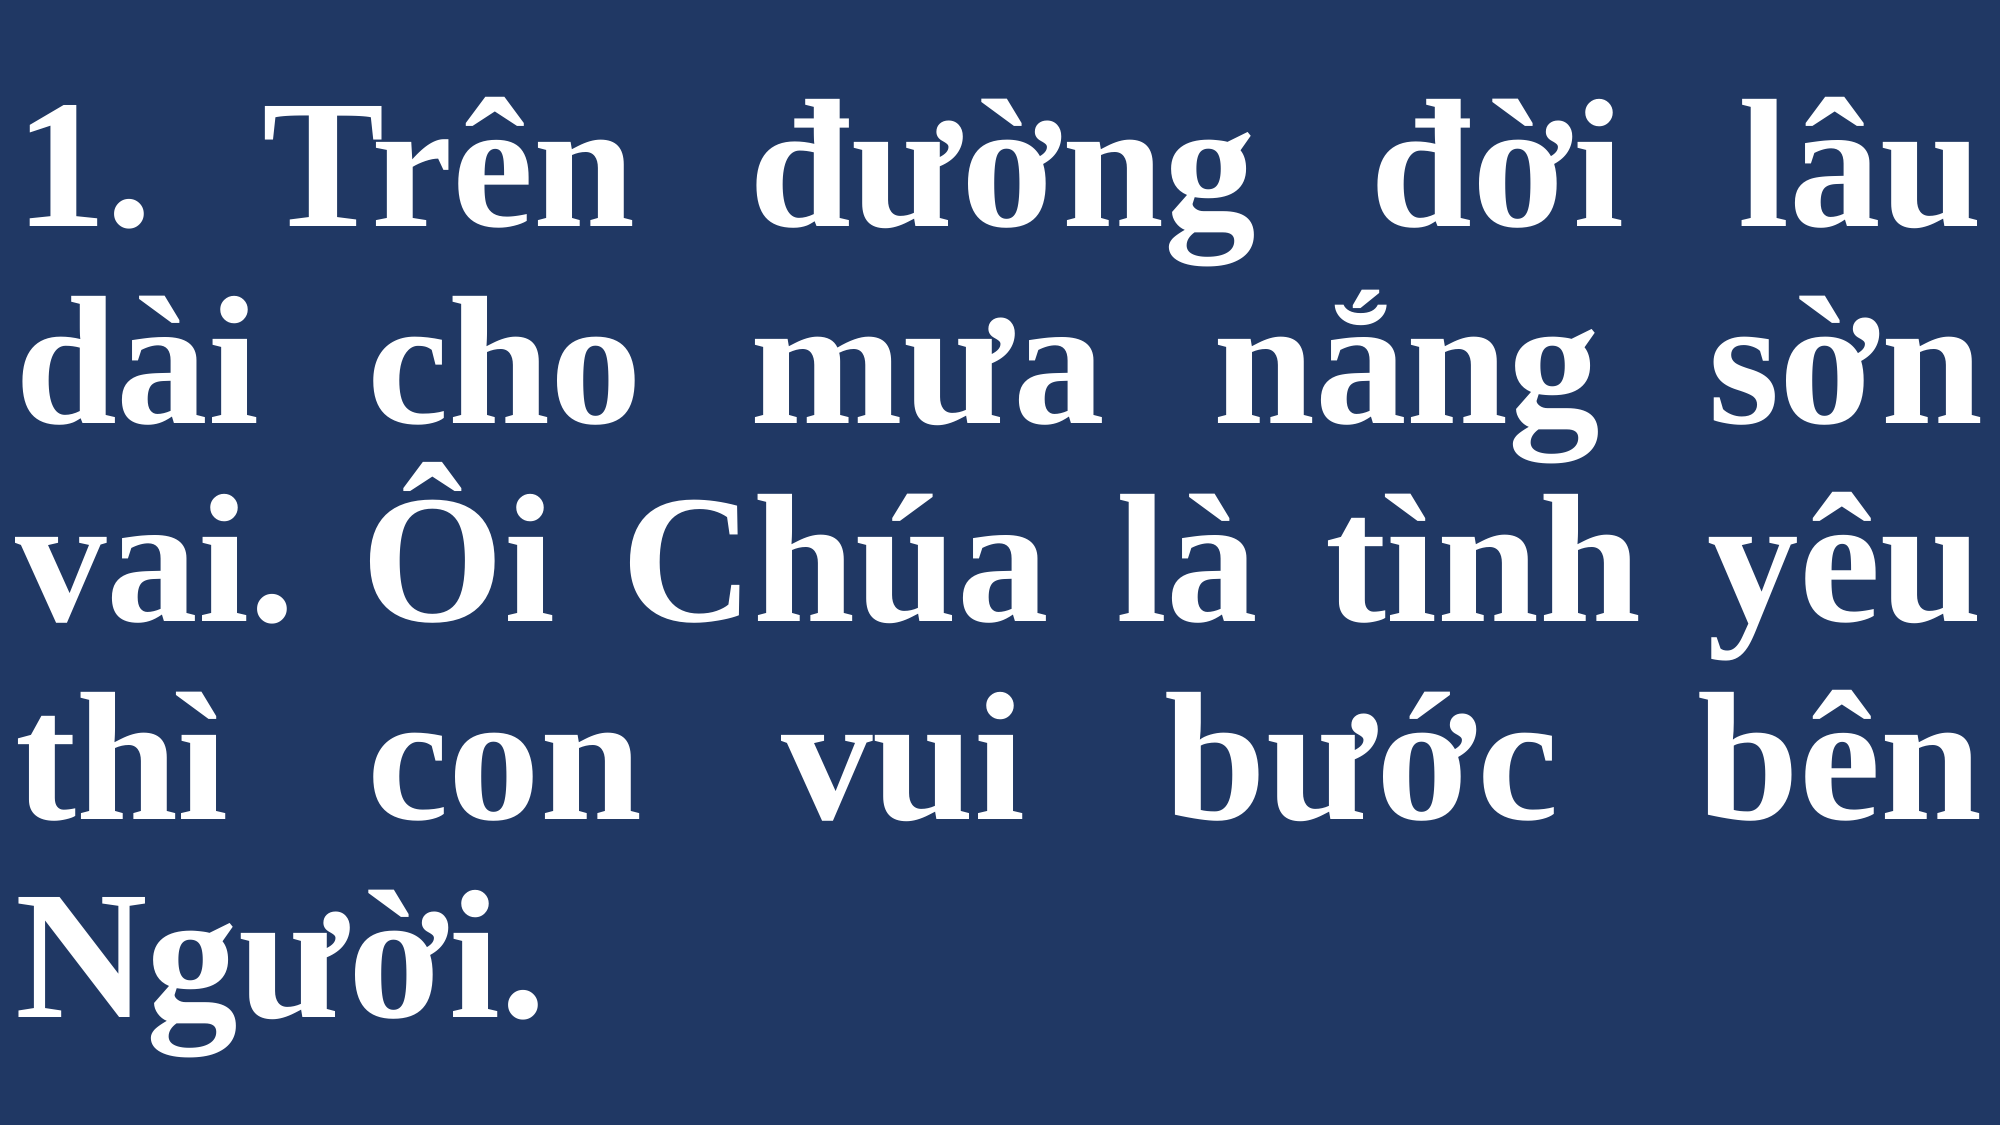

# 1. Trên đường đời lâu dài cho mưa nắng sờn vai. Ôi Chúa là tình yêu thì con vui bước bên Người.